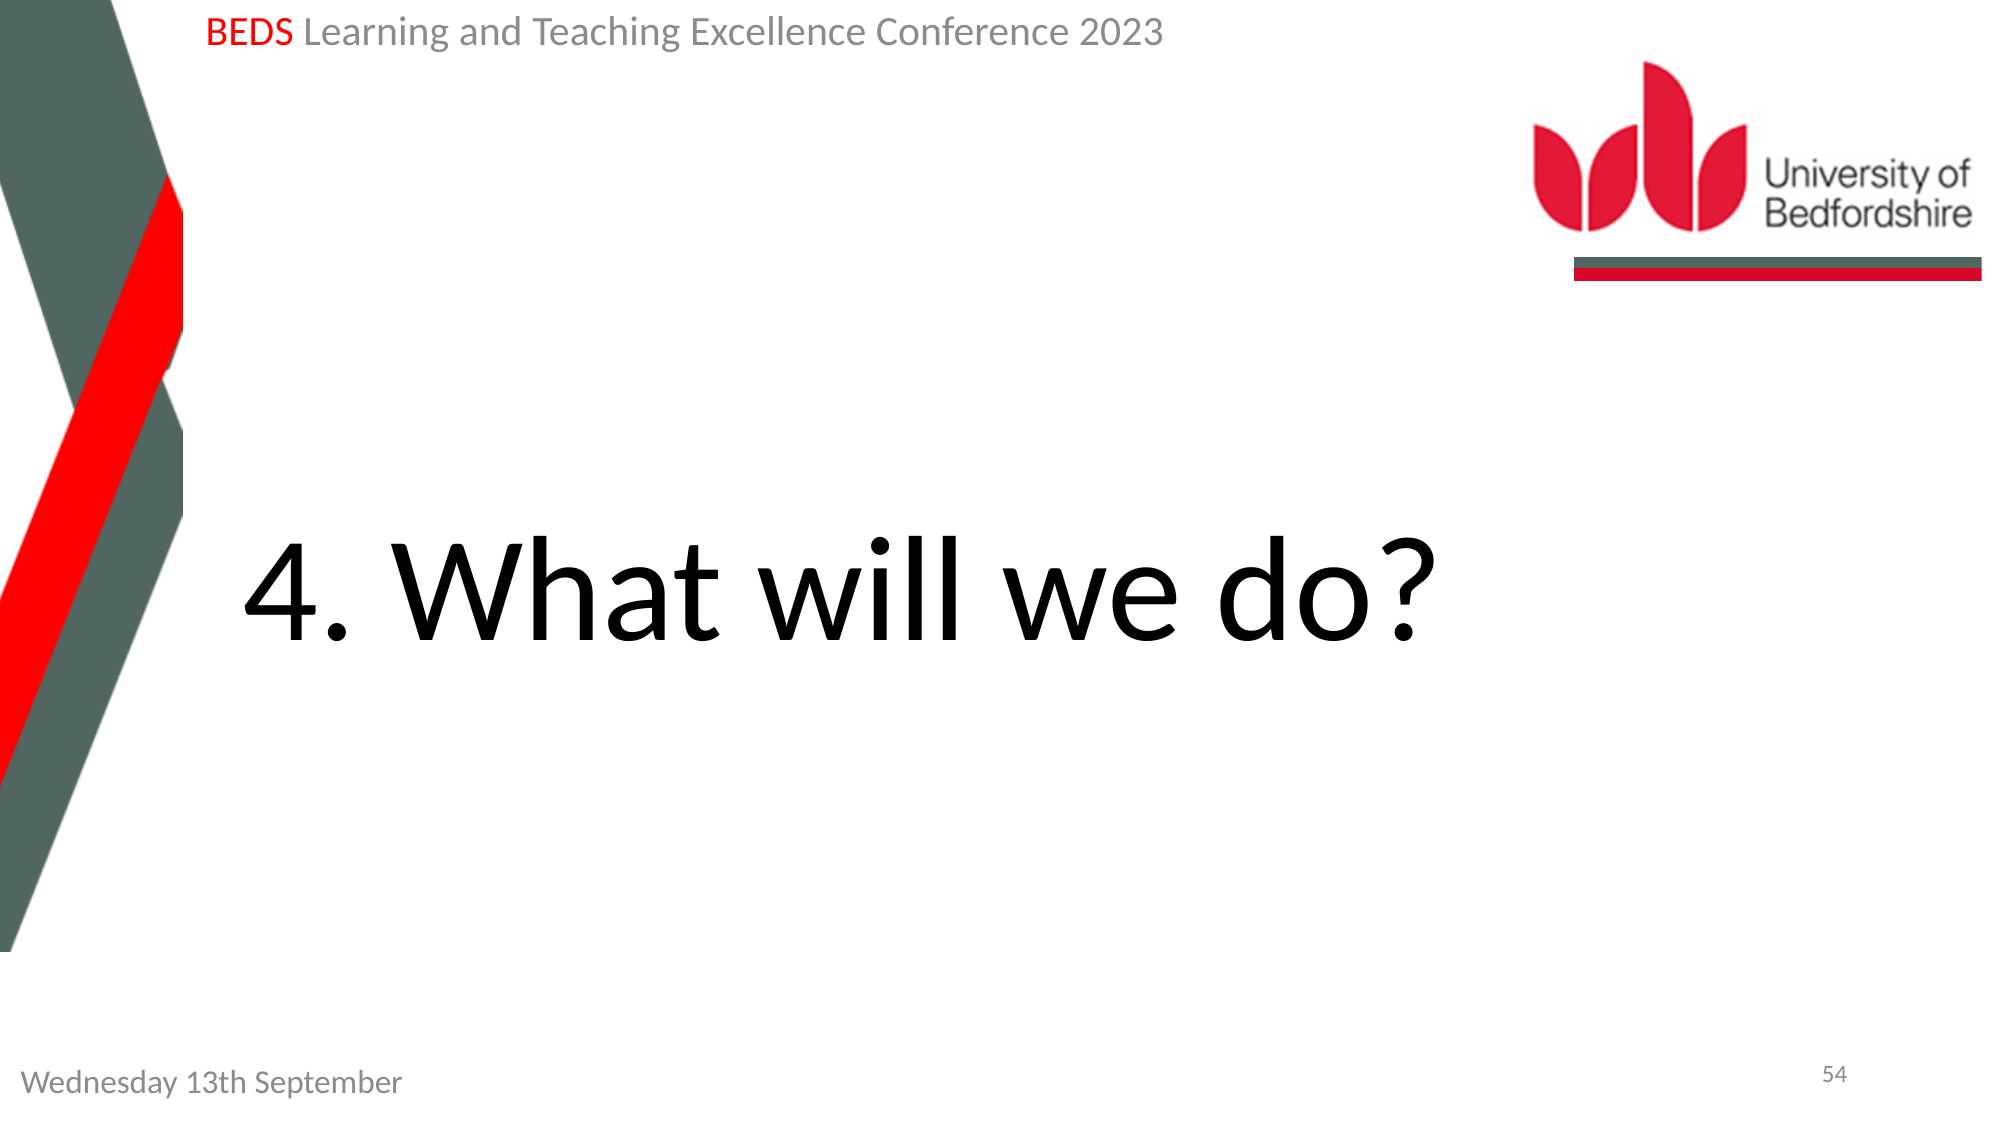

BEDS Learning and Teaching Excellence Conference 2023
4. What will we do?
54
Wednesday 13th September